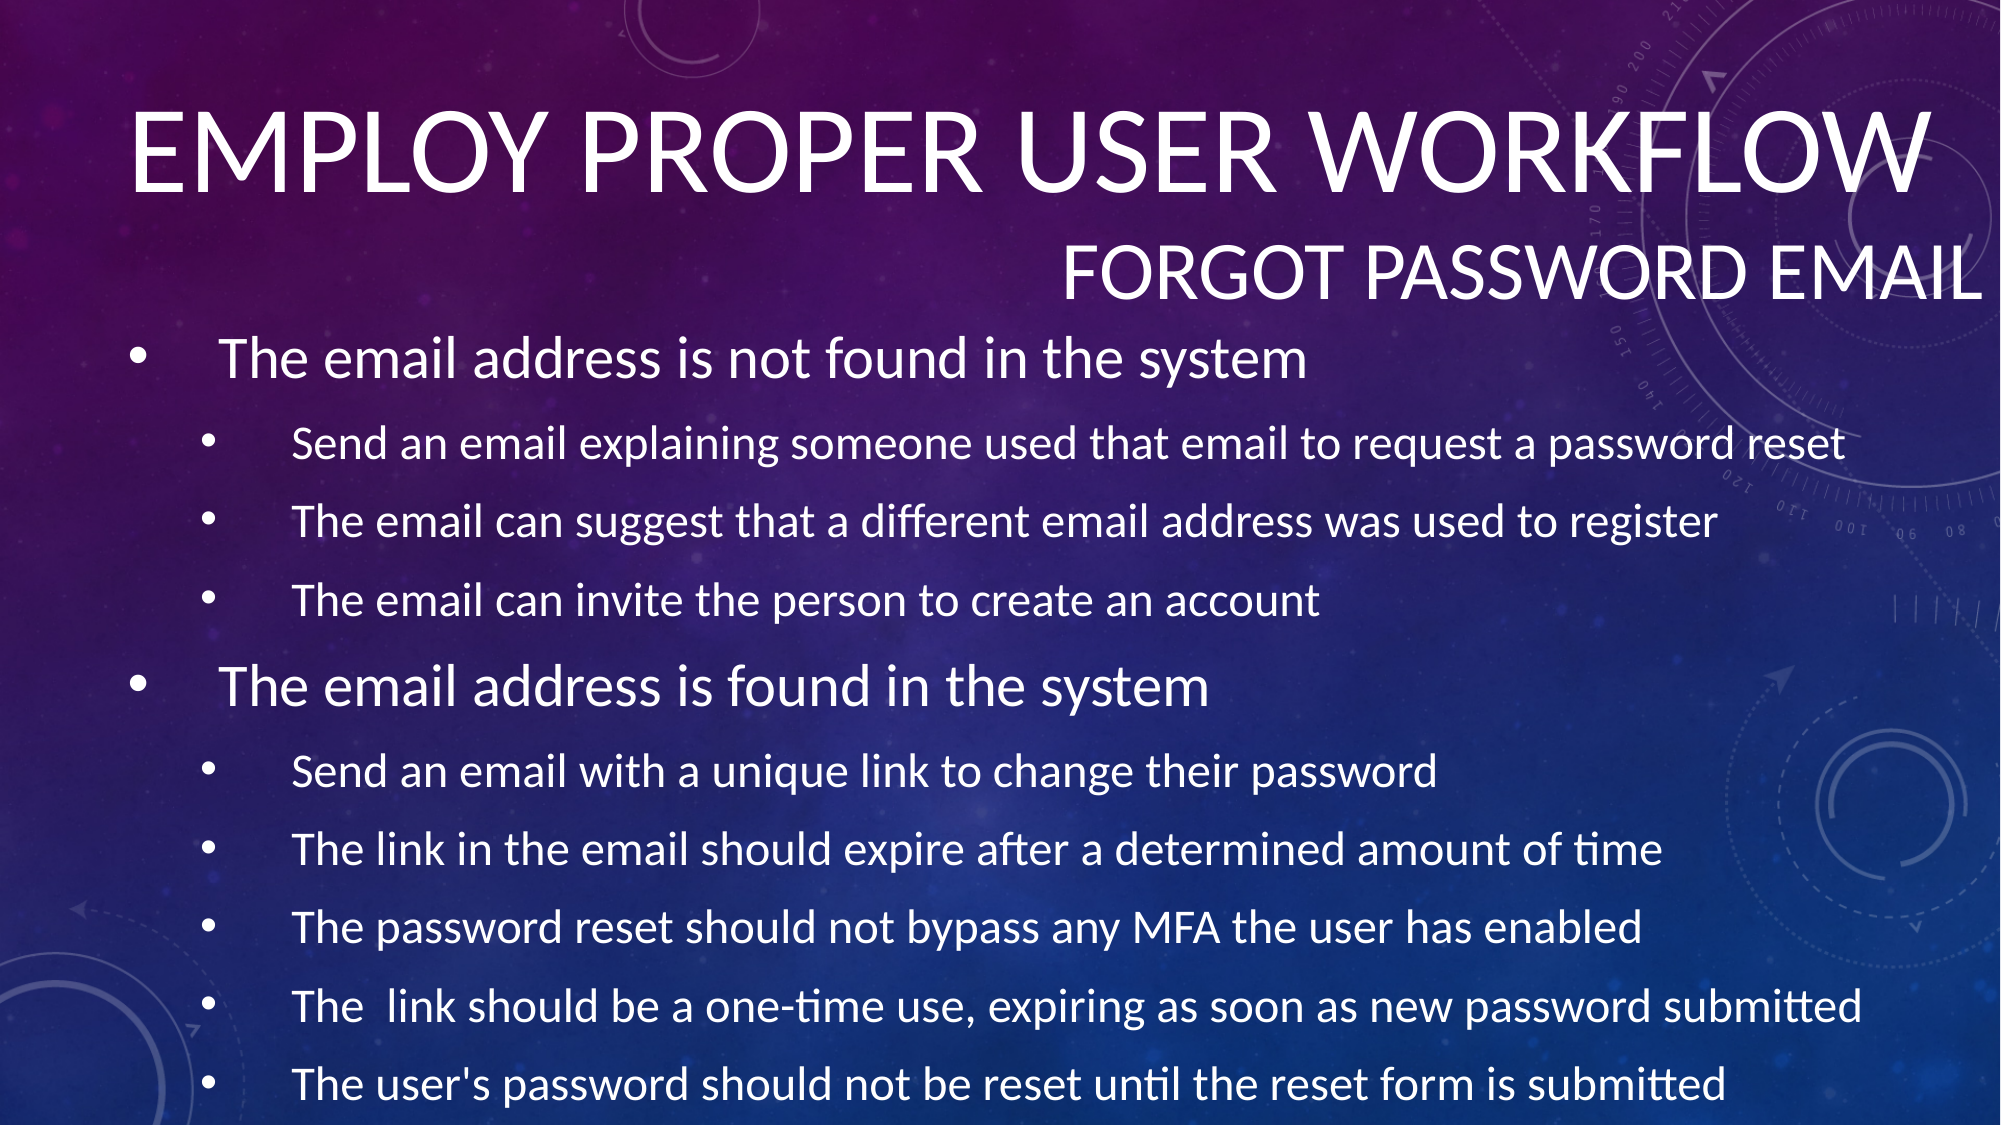

# Employ proper user workflow
Forgot password Email
The email address is not found in the system
Send an email explaining someone used that email to request a password reset
The email can suggest that a different email address was used to register
The email can invite the person to create an account
The email address is found in the system
Send an email with a unique link to change their password
The link in the email should expire after a determined amount of time
The password reset should not bypass any MFA the user has enabled
The  link should be a one-time use, expiring as soon as new password submitted
The user's password should not be reset until the reset form is submitted